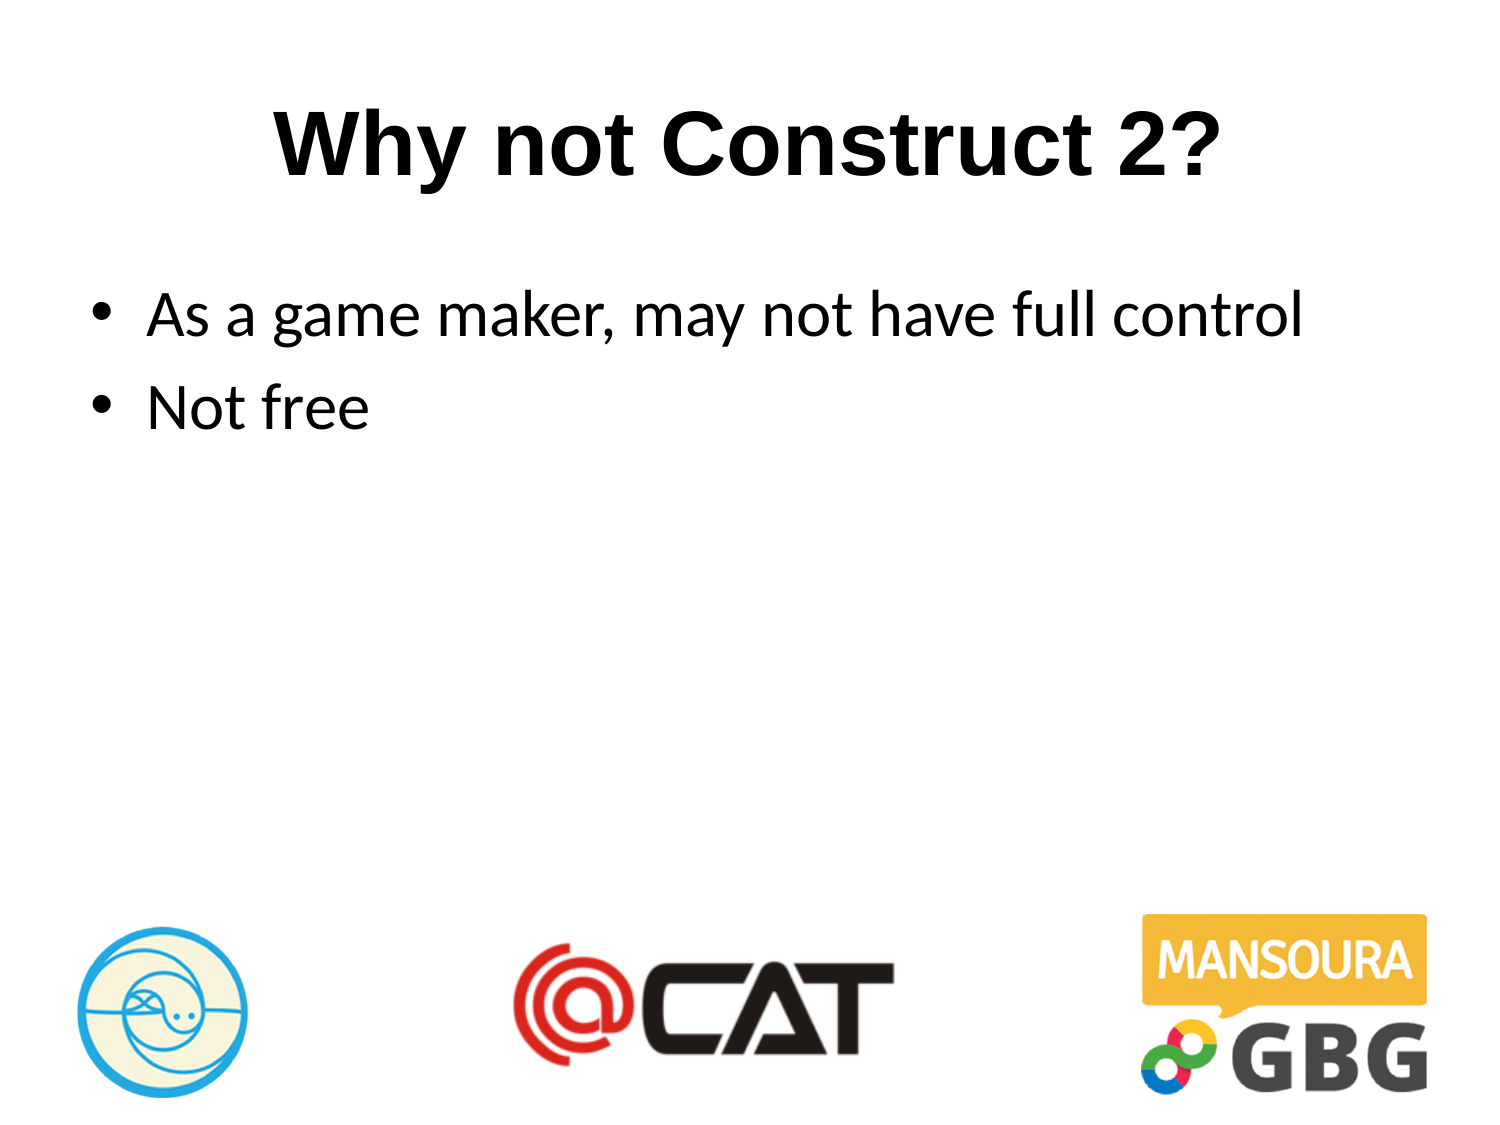

# Why not Construct 2?
As a game maker, may not have full control
Not free